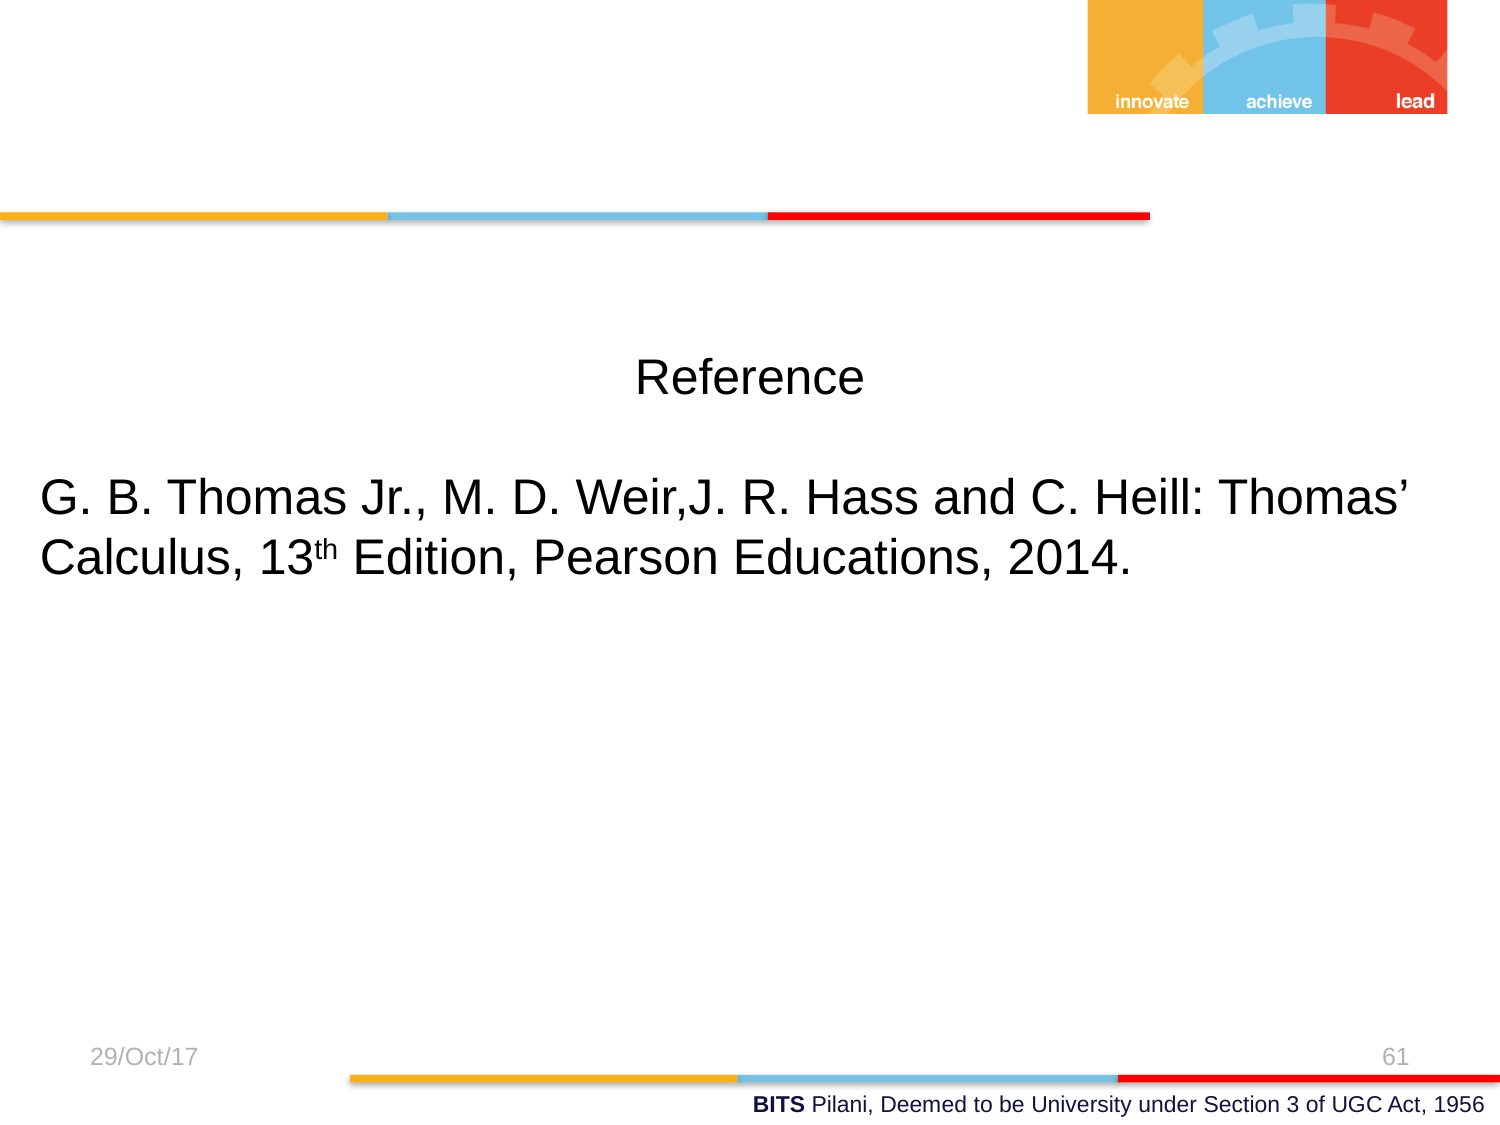

Reference

G. B. Thomas Jr., M. D. Weir,J. R. Hass and C. Heill: Thomas’ Calculus, 13th Edition, Pearson Educations, 2014.

29/Oct/17
61